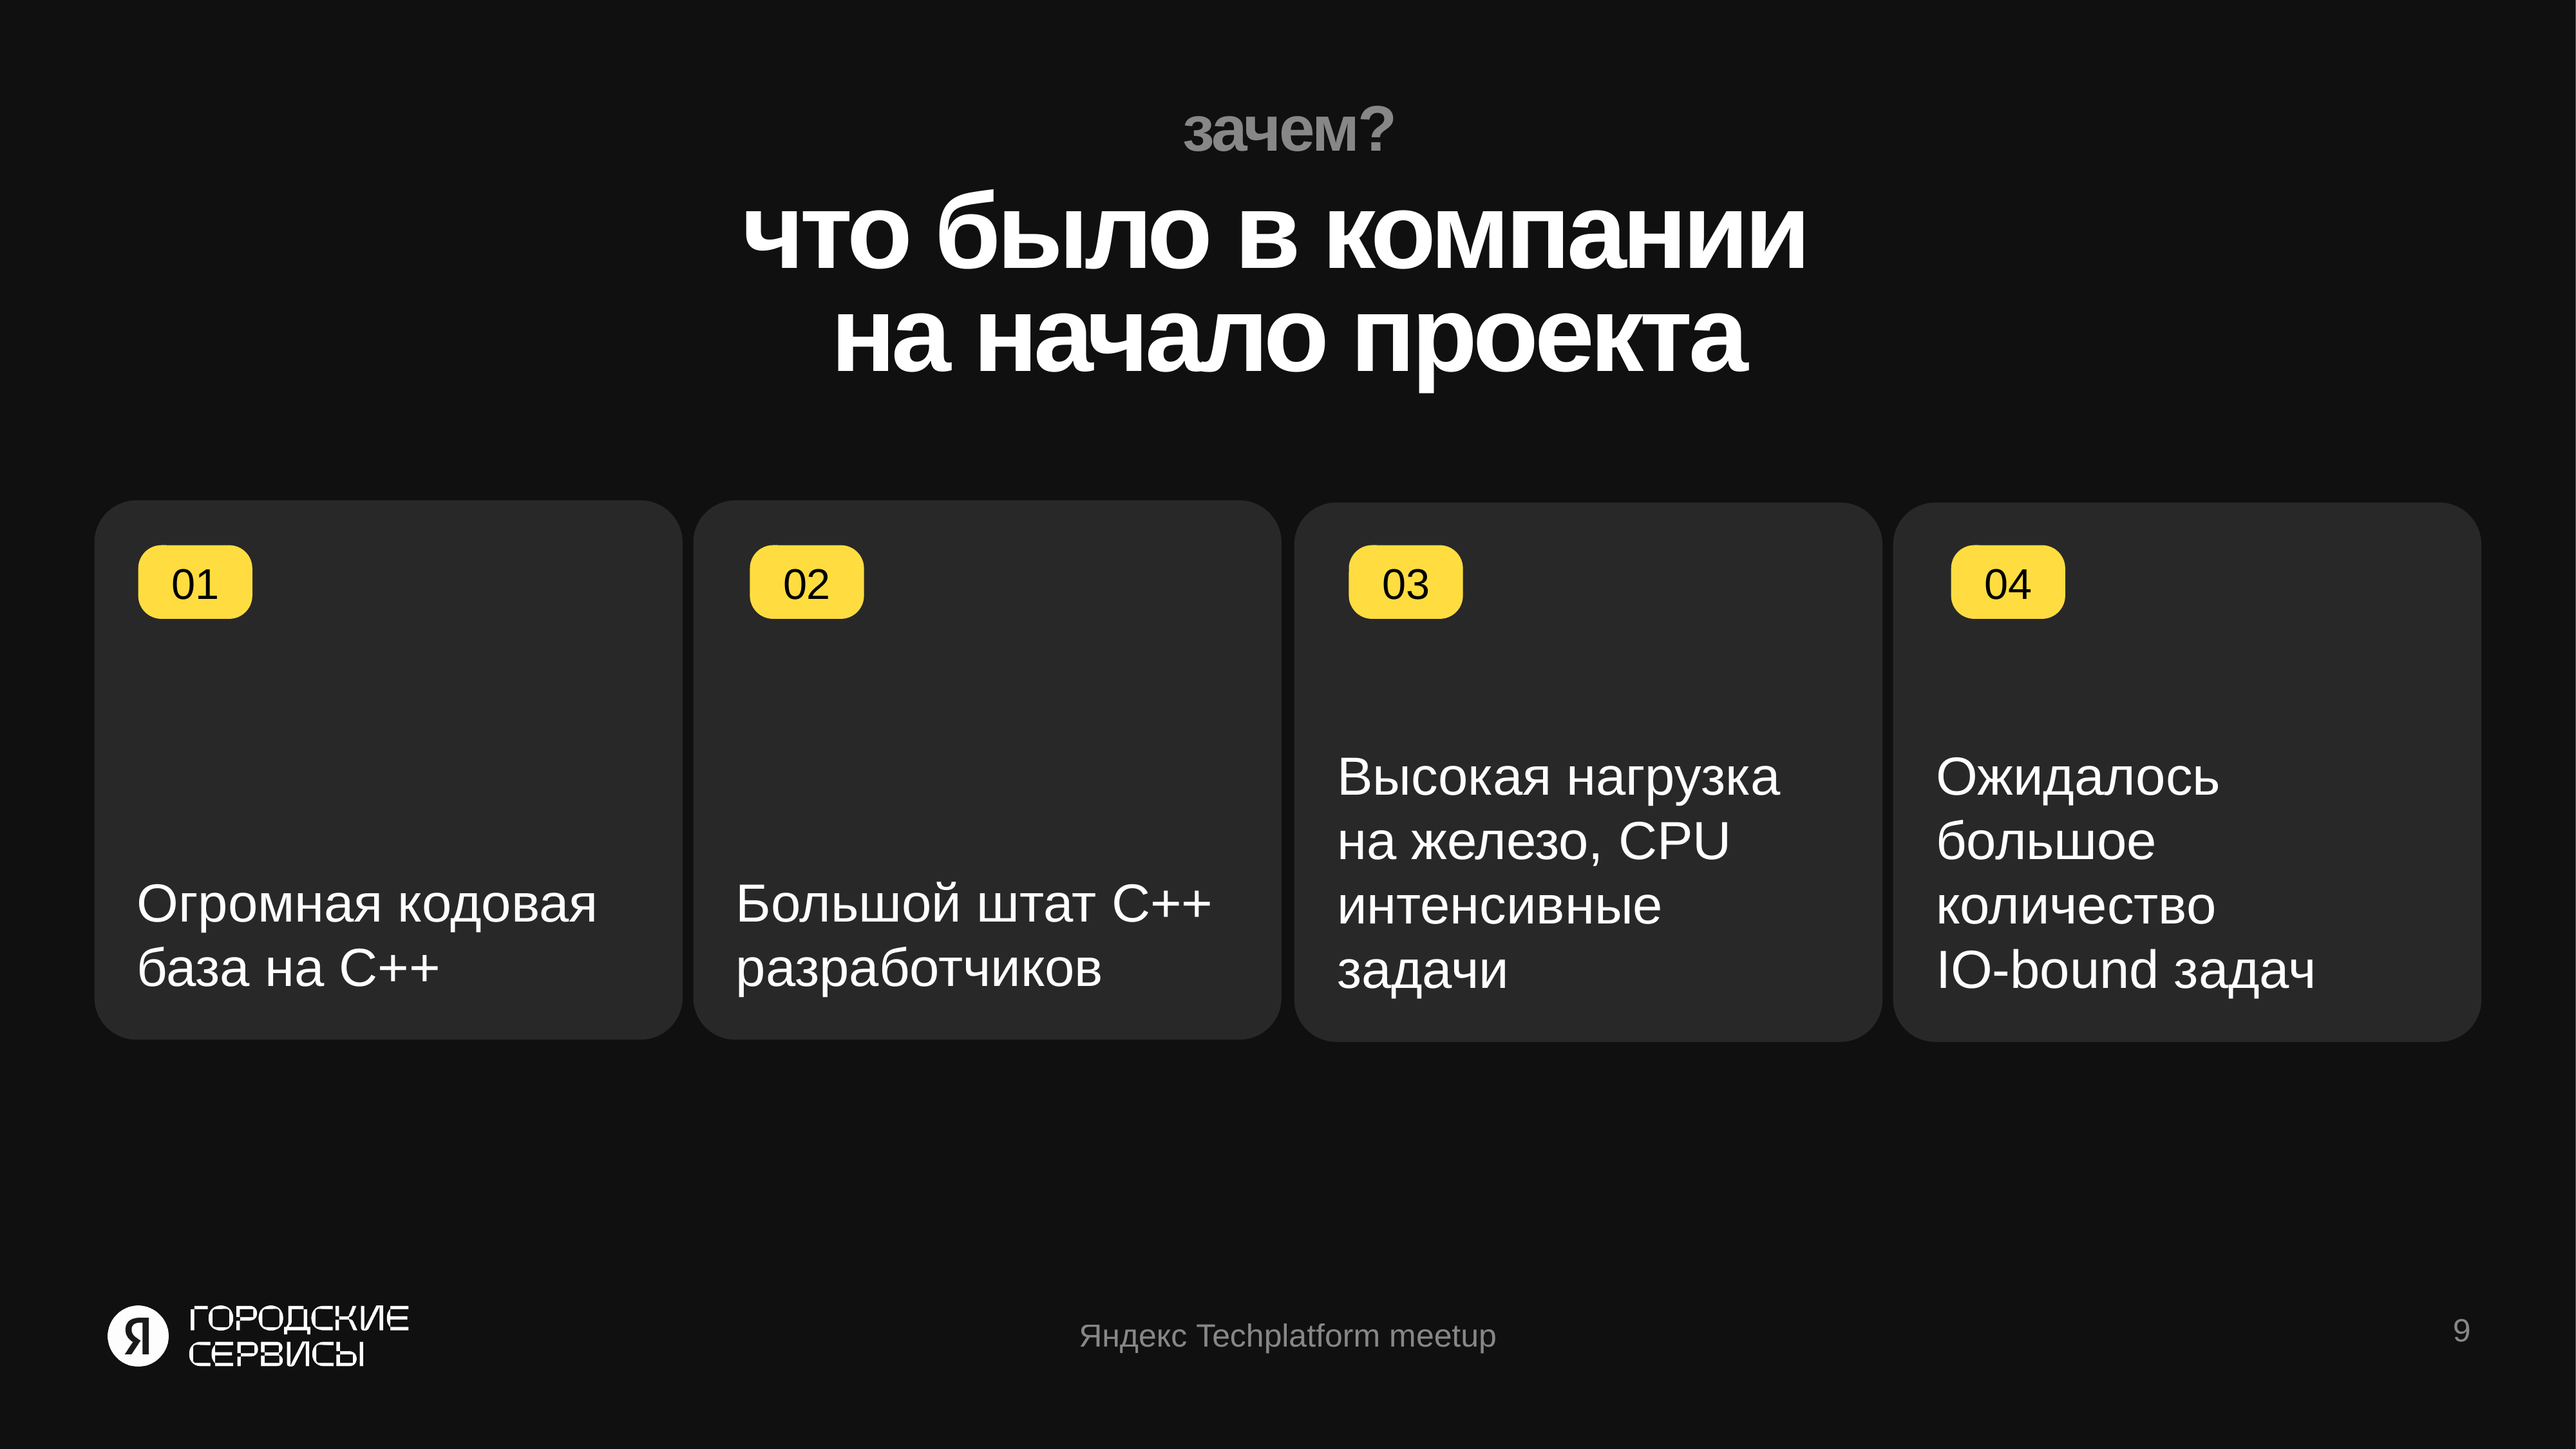

зачем?
# что было в компании на начало проекта
Большой штат C++ разработчиков
Огромная кодовая база на C++
Ожидалось большое количество
IO-bound задач
Высокая нагрузка
на железо, CPU интенсивные задачи
01
02
03
04
9
Яндекс Techplatform meetup